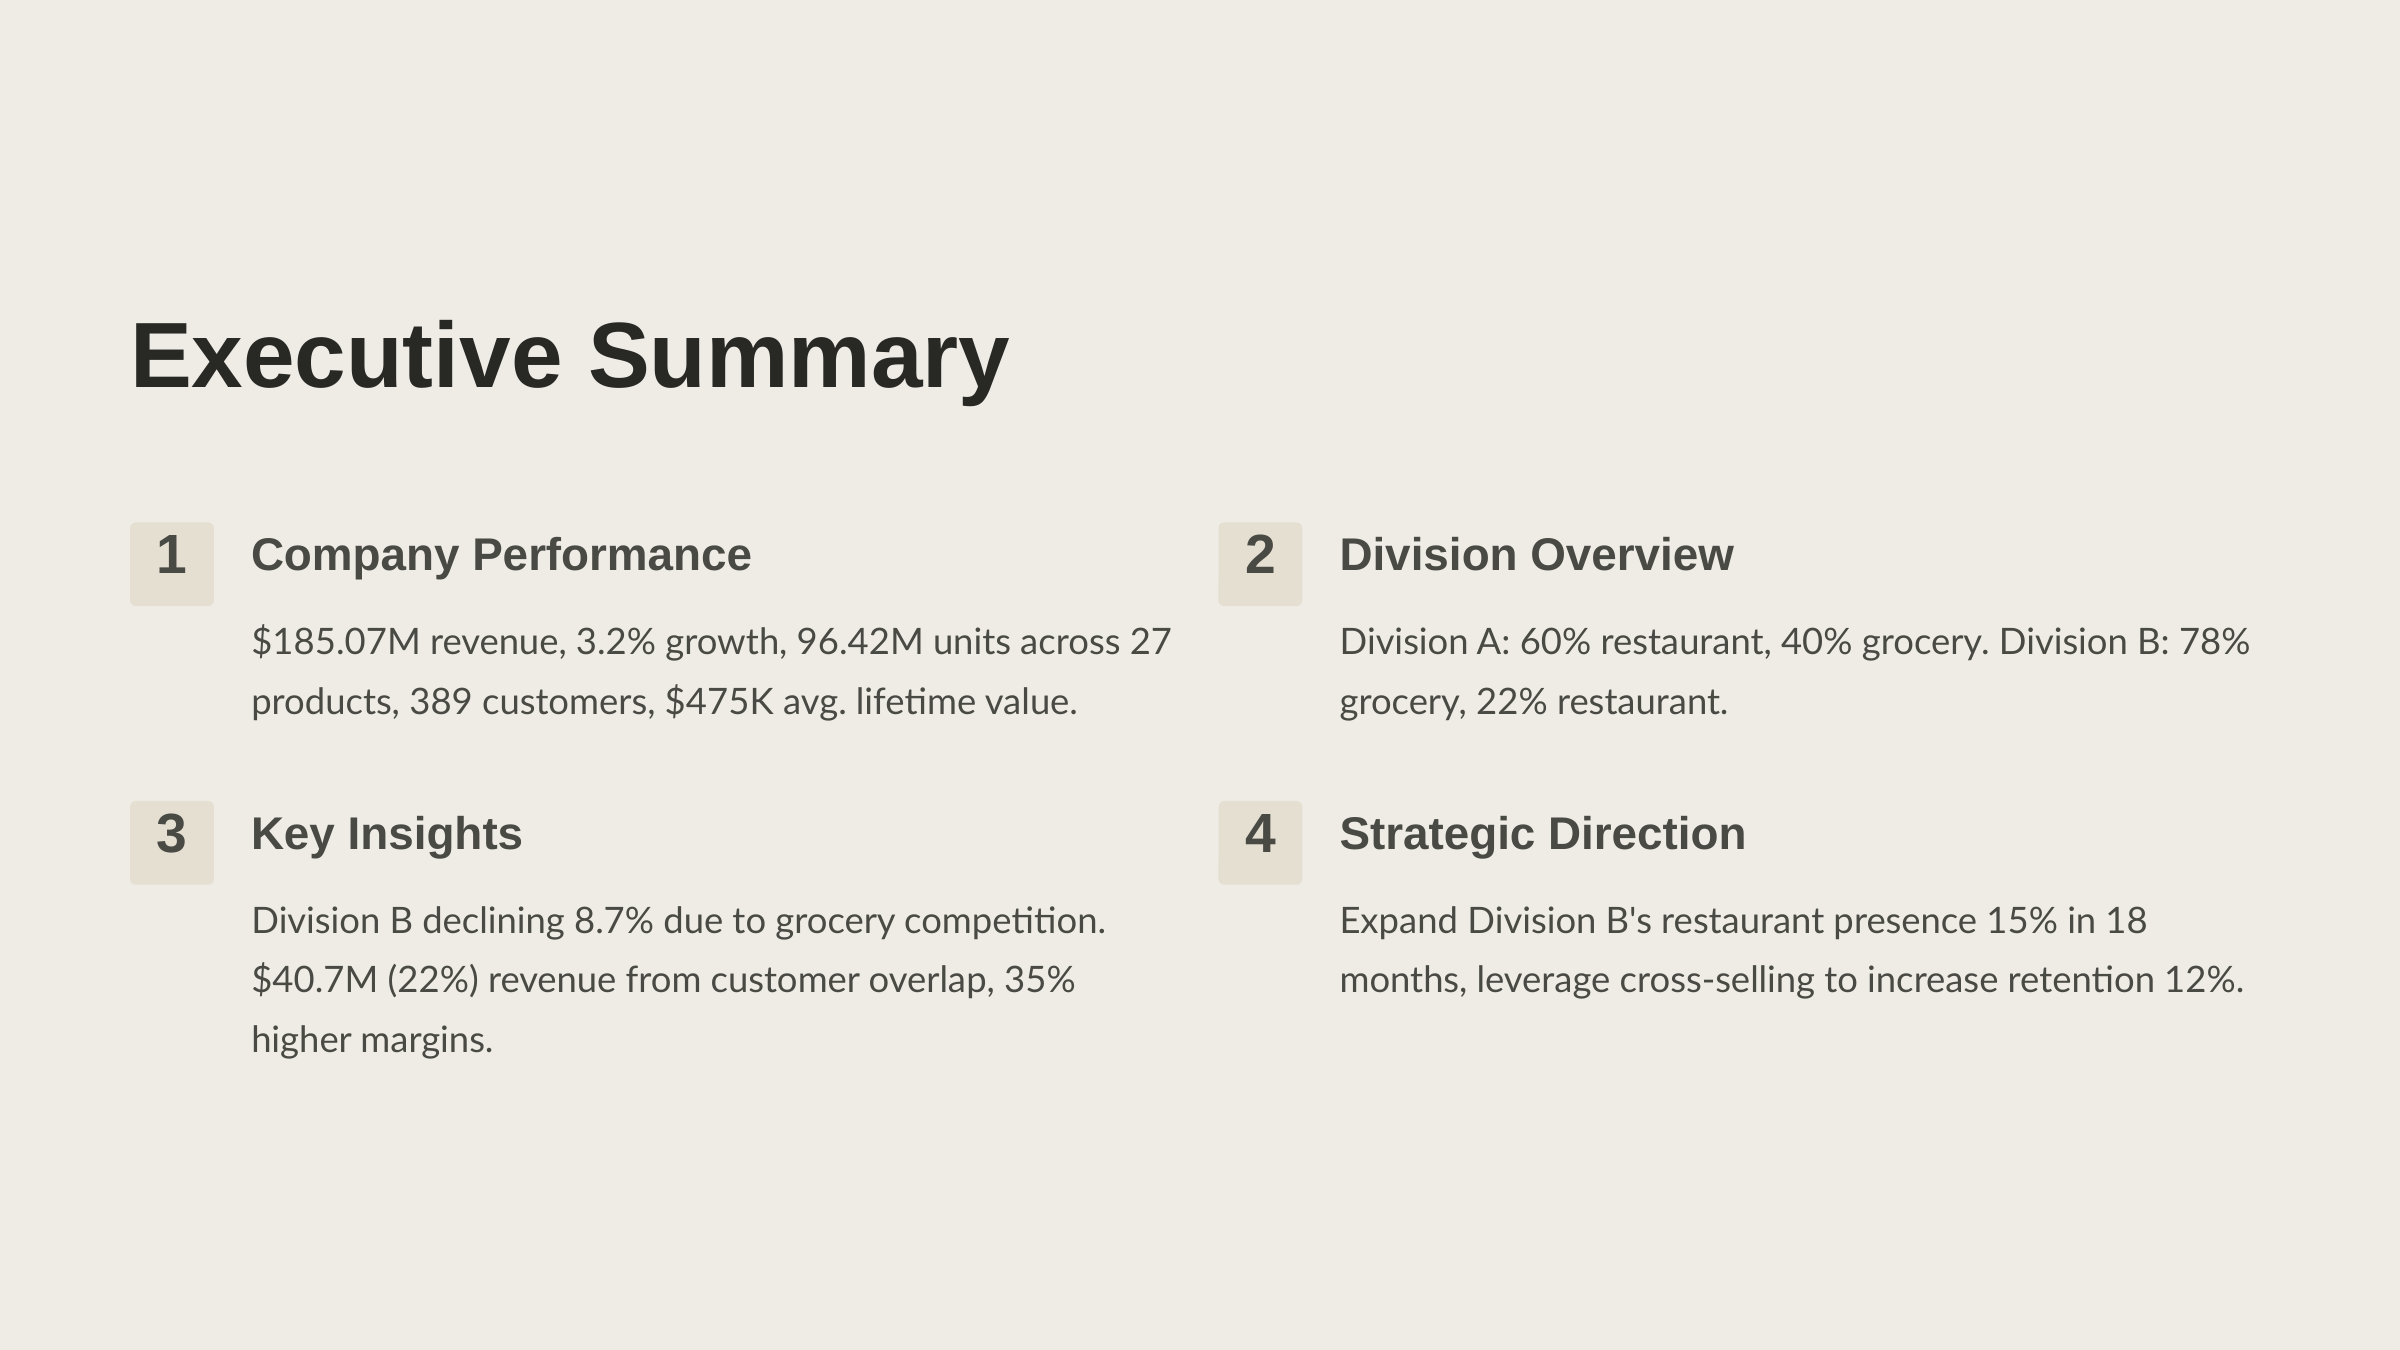

Executive Summary

Company Performance

Division Overview
1
2
$185.07M revenue, 3.2% growth, 96.42M units across 27 products, 389 customers, $475K avg. lifetime value.
Division A: 60% restaurant, 40% grocery. Division B: 78% grocery, 22% restaurant.

Key Insights

Strategic Direction
3
4
Division B declining 8.7% due to grocery competition. $40.7M (22%) revenue from customer overlap, 35% higher margins.
Expand Division B's restaurant presence 15% in 18 months, leverage cross-selling to increase retention 12%.